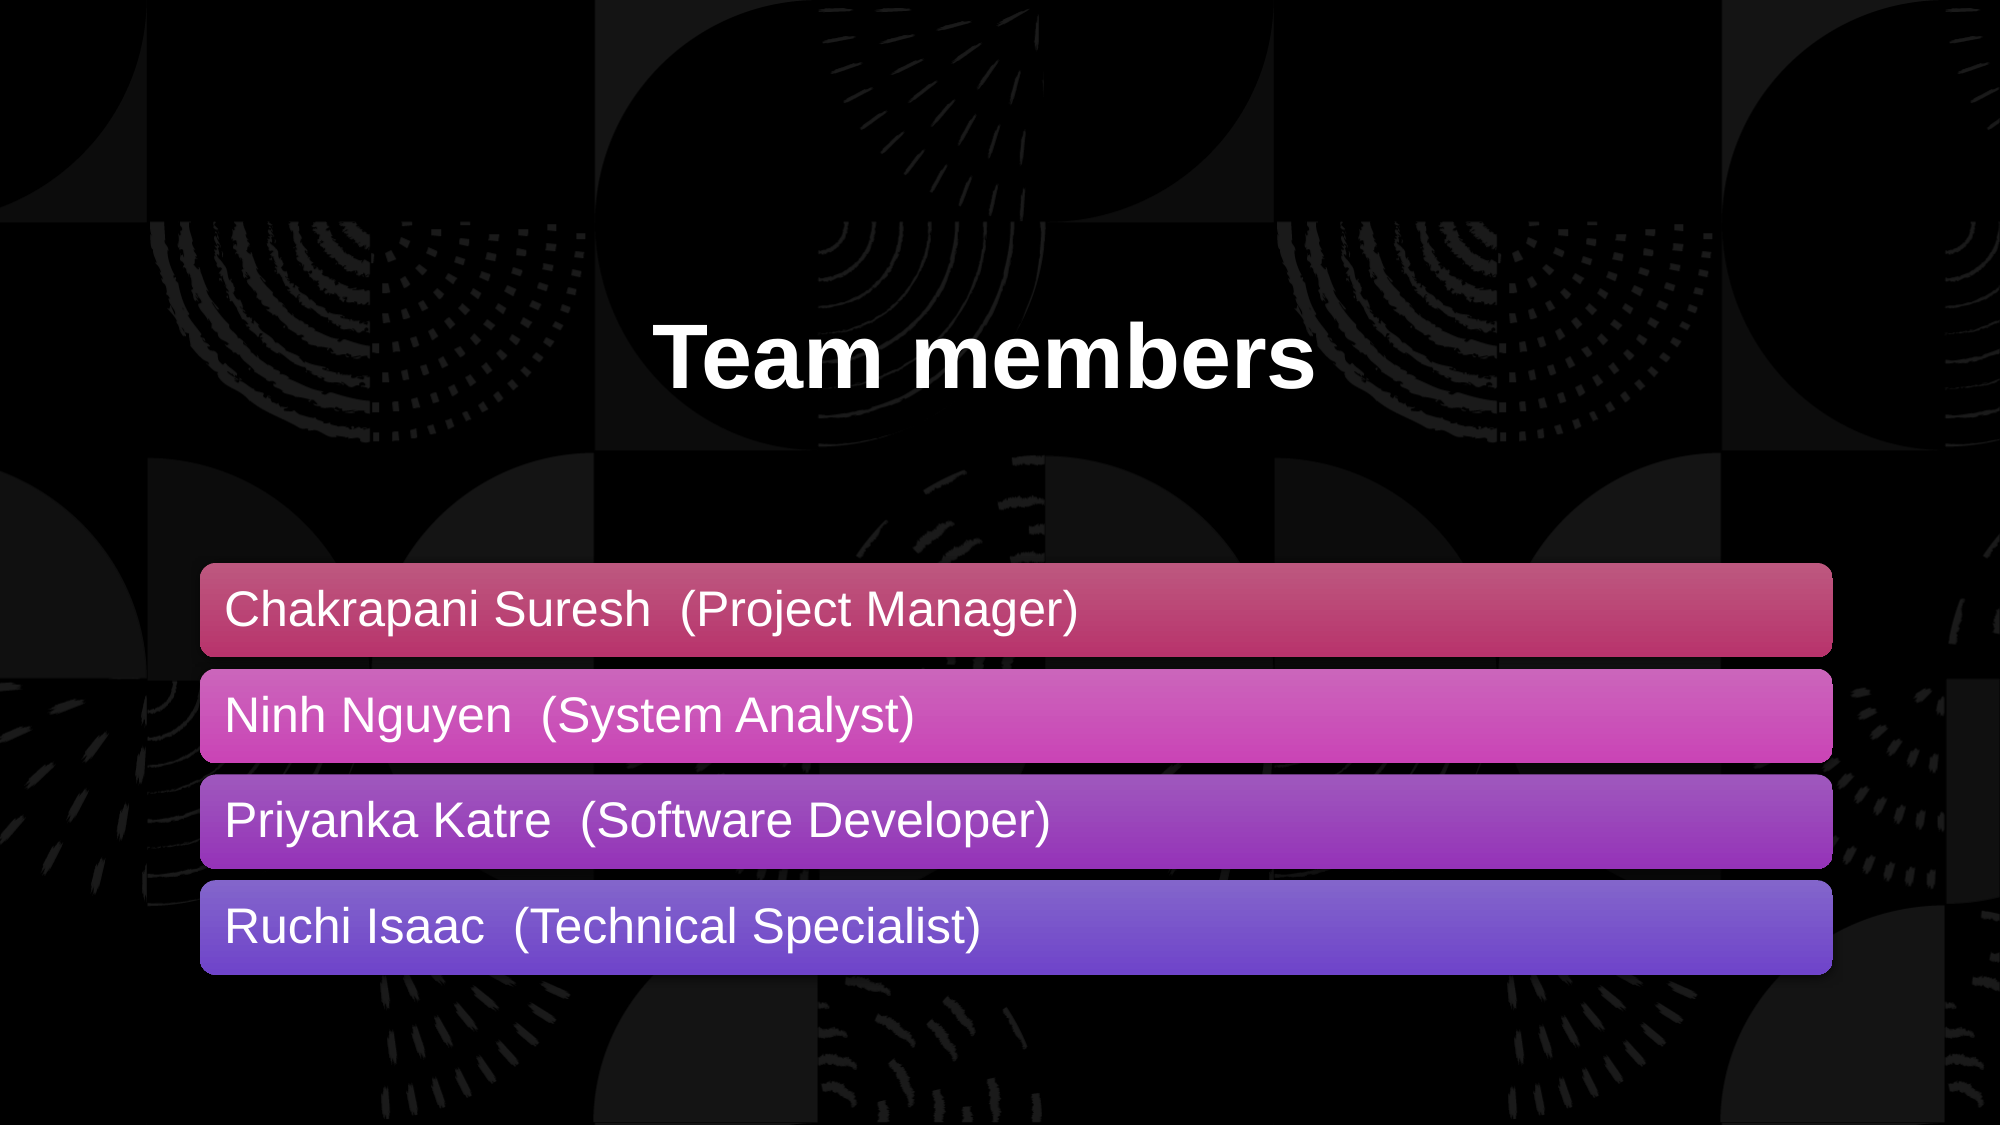

# Team members

Chakrapani Suresh  (Project Manager)
Ninh Nguyen  (System Analyst)
Priyanka Katre  (Software Developer)
Ruchi Isaac  (Technical Specialist)